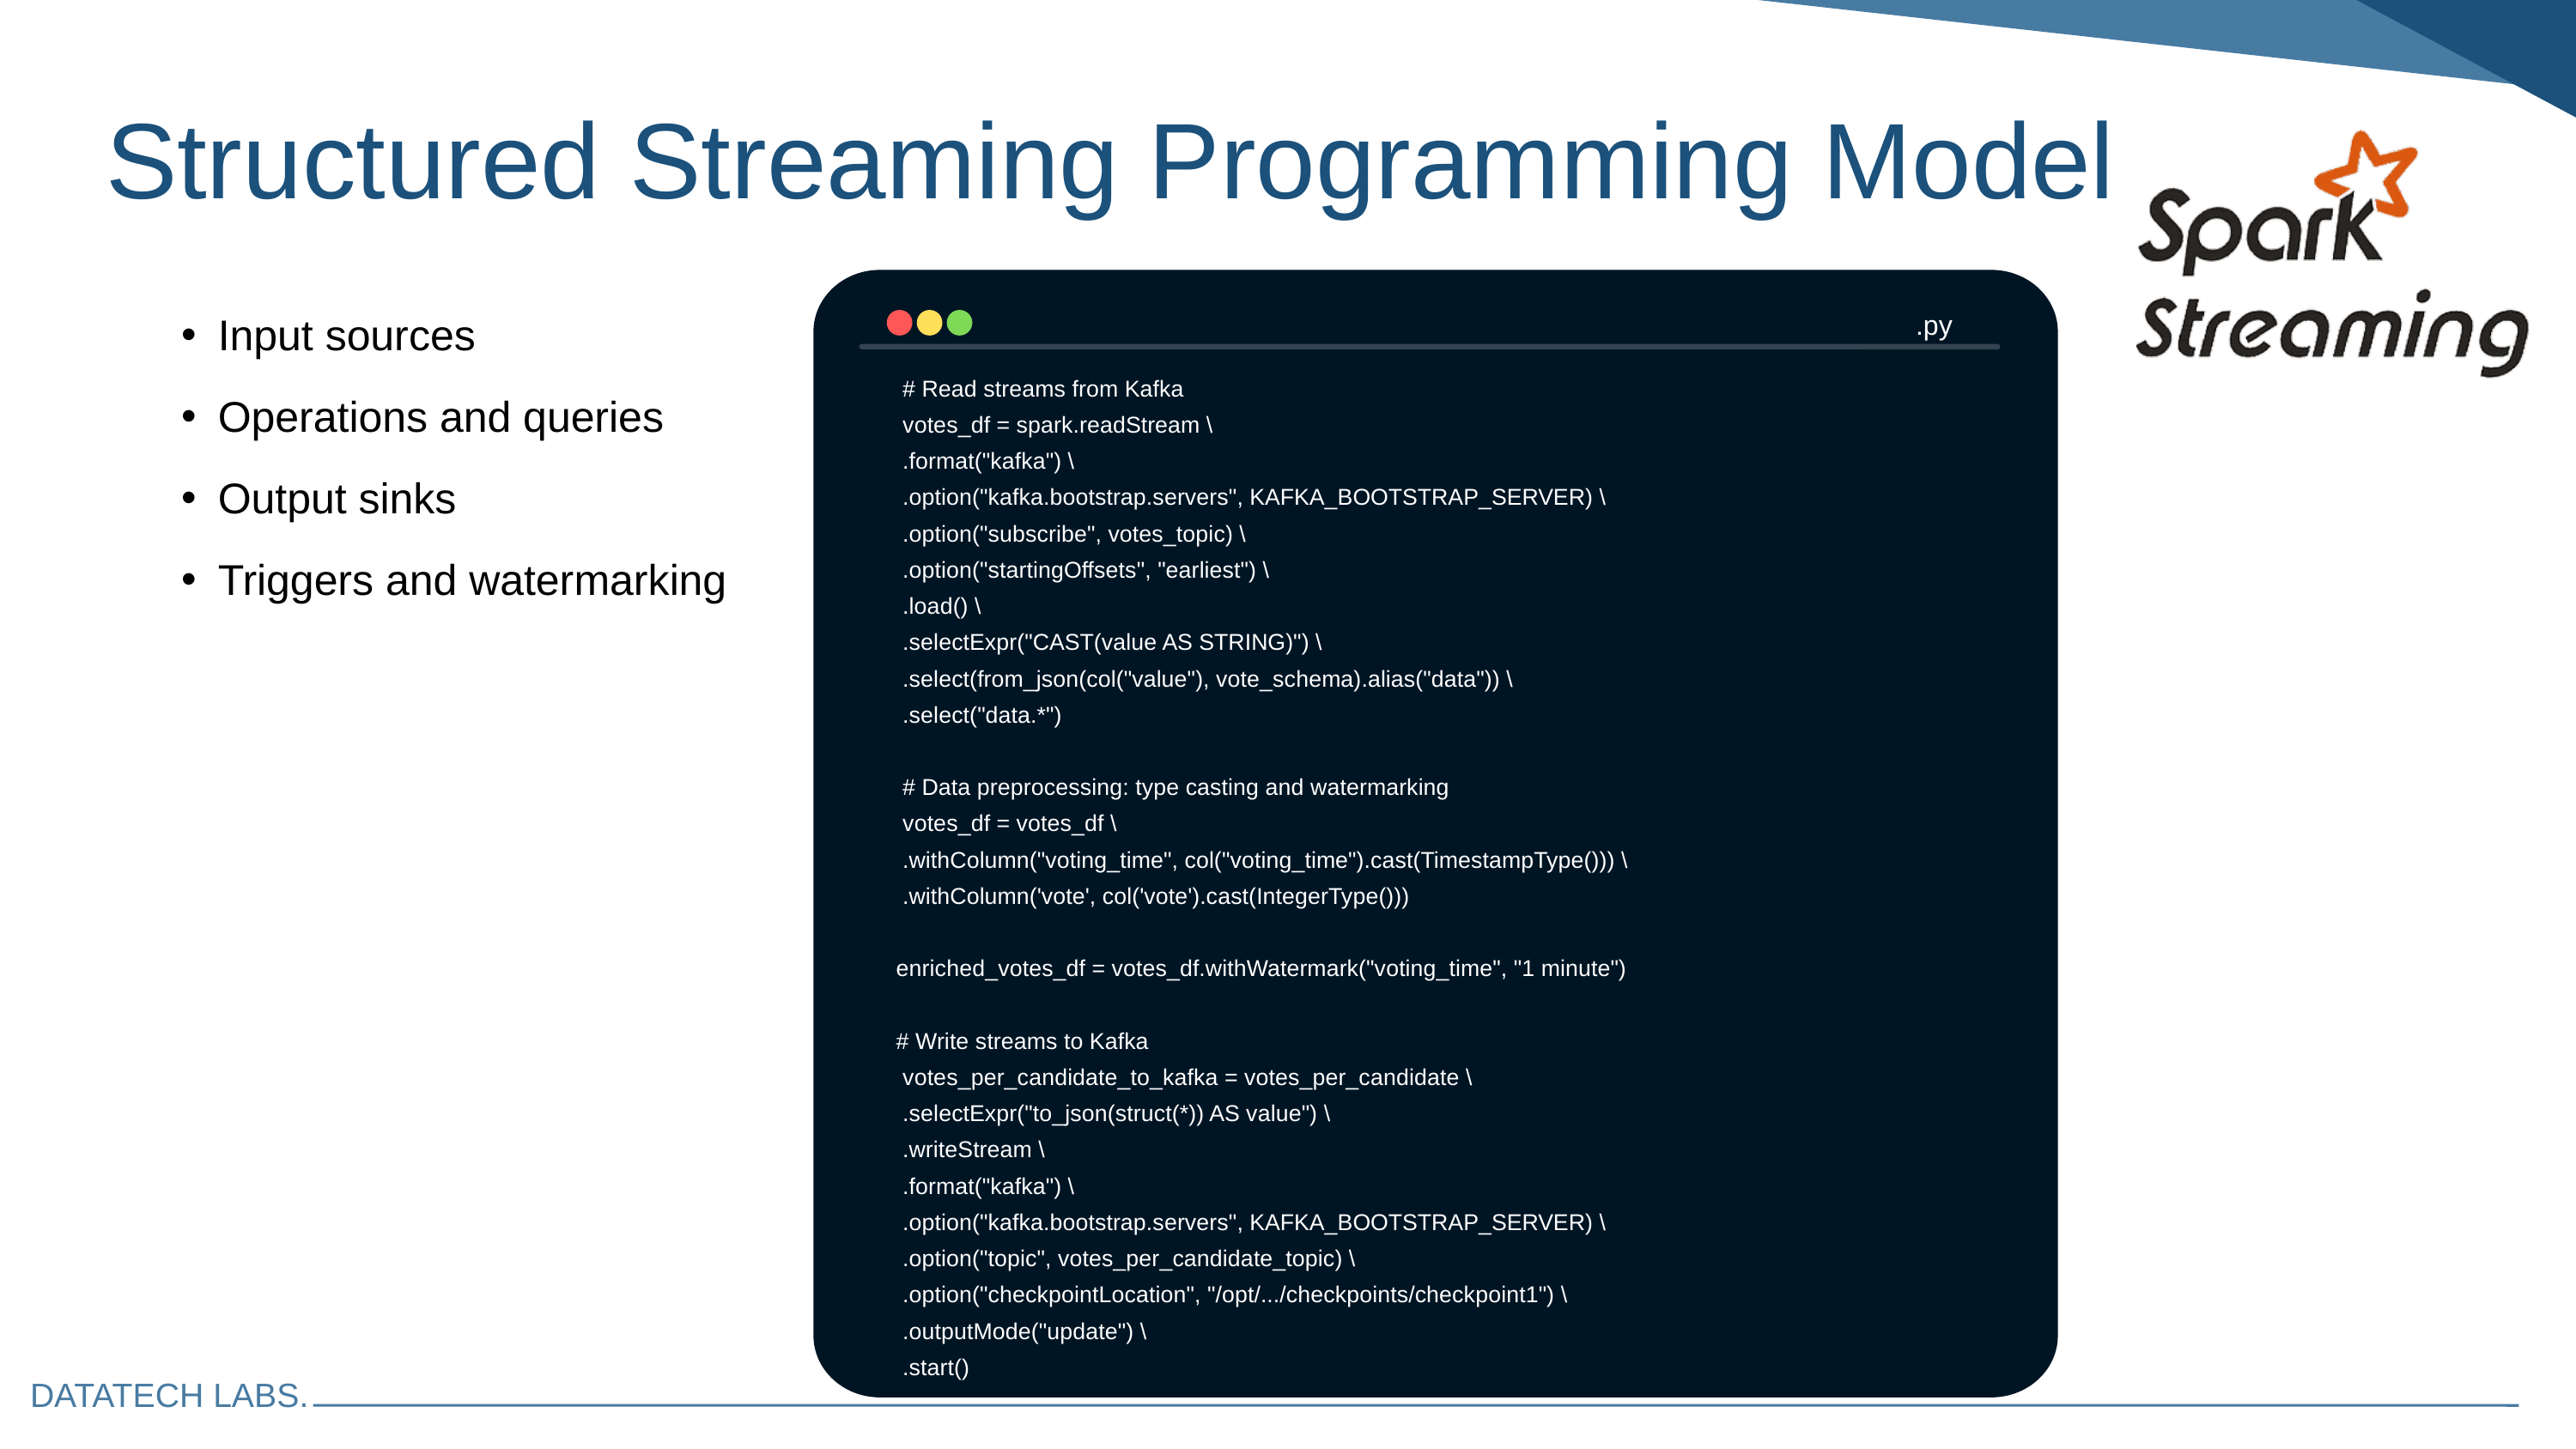

Structured Streaming Programming Model

.py

 # Read streams from Kafka
 votes_df = spark.readStream \
 .format("kafka") \
 .option("kafka.bootstrap.servers", KAFKA_BOOTSTRAP_SERVER) \
 .option("subscribe", votes_topic) \
 .option("startingOffsets", "earliest") \
 .load() \
 .selectExpr("CAST(value AS STRING)") \
 .select(from_json(col("value"), vote_schema).alias("data")) \
 .select("data.*")

 # Data preprocessing: type casting and watermarking
 votes_df = votes_df \
 .withColumn("voting_time", col("voting_time").cast(TimestampType())) \
 .withColumn('vote', col('vote').cast(IntegerType()))

enriched_votes_df = votes_df.withWatermark("voting_time", "1 minute")

# Write streams to Kafka
 votes_per_candidate_to_kafka = votes_per_candidate \
 .selectExpr("to_json(struct(*)) AS value") \
 .writeStream \
 .format("kafka") \
 .option("kafka.bootstrap.servers", KAFKA_BOOTSTRAP_SERVER) \
 .option("topic", votes_per_candidate_topic) \
 .option("checkpointLocation", "/opt/.../checkpoints/checkpoint1") \
 .outputMode("update") \
 .start()
Input sources
Operations and queries
Output sinks
Triggers and watermarking
DATATECH LABS.